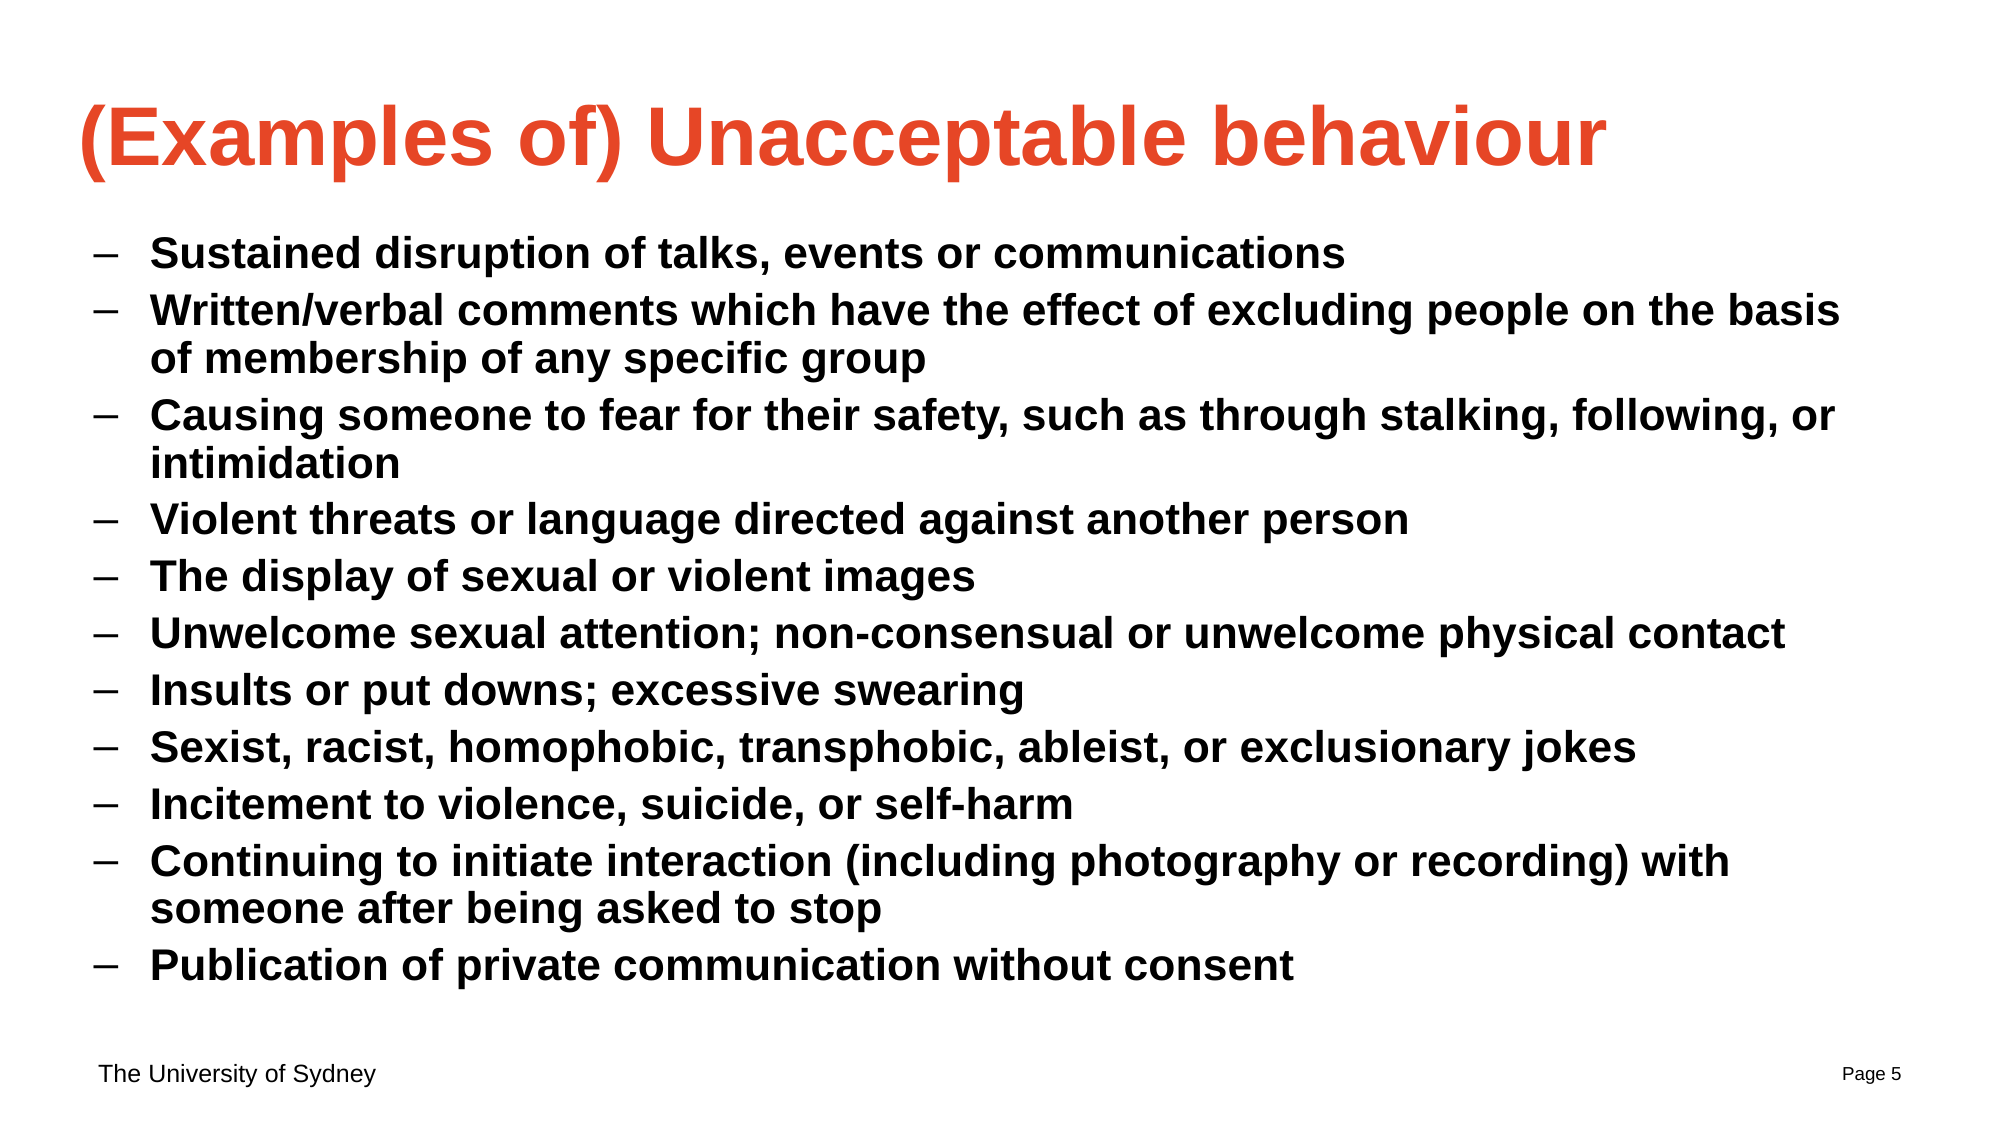

# (Examples of) Unacceptable behaviour
Sustained disruption of talks, events or communications
Written/verbal comments which have the effect of excluding people on the basis of membership of any specific group
Causing someone to fear for their safety, such as through stalking, following, or intimidation
Violent threats or language directed against another person
The display of sexual or violent images
Unwelcome sexual attention; non-consensual or unwelcome physical contact
Insults or put downs; excessive swearing
Sexist, racist, homophobic, transphobic, ableist, or exclusionary jokes
Incitement to violence, suicide, or self-harm
Continuing to initiate interaction (including photography or recording) with someone after being asked to stop
Publication of private communication without consent